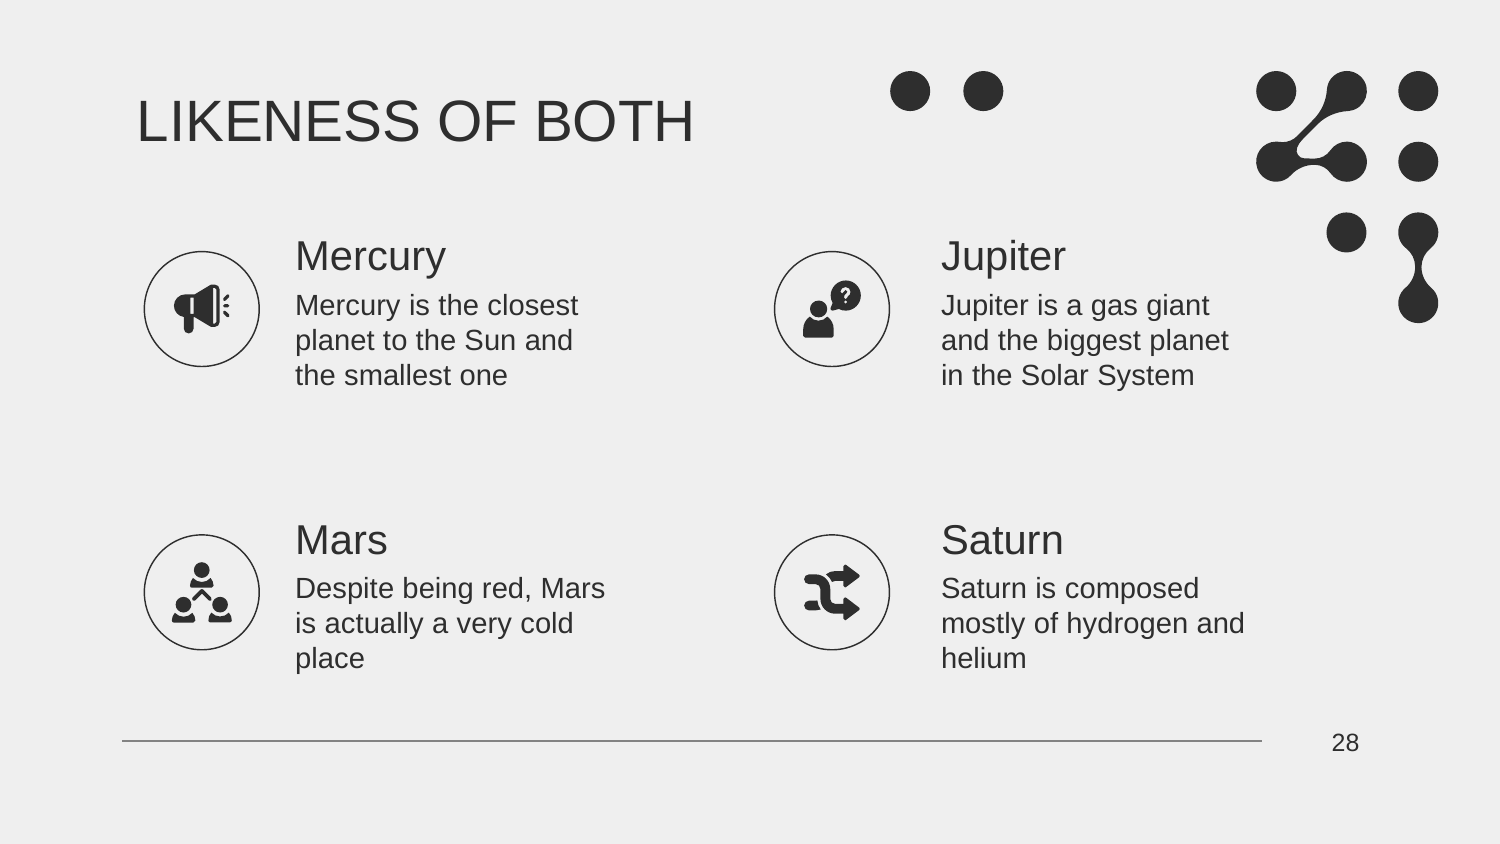

# LIKENESS OF BOTH
Mercury
Jupiter

Mercury is the closest planet to the Sun and the smallest one
Jupiter is a gas giant and the biggest planet in the Solar System
Mars
Saturn

Despite being red, Mars is actually a very cold place
Saturn is composed mostly of hydrogen and helium
28